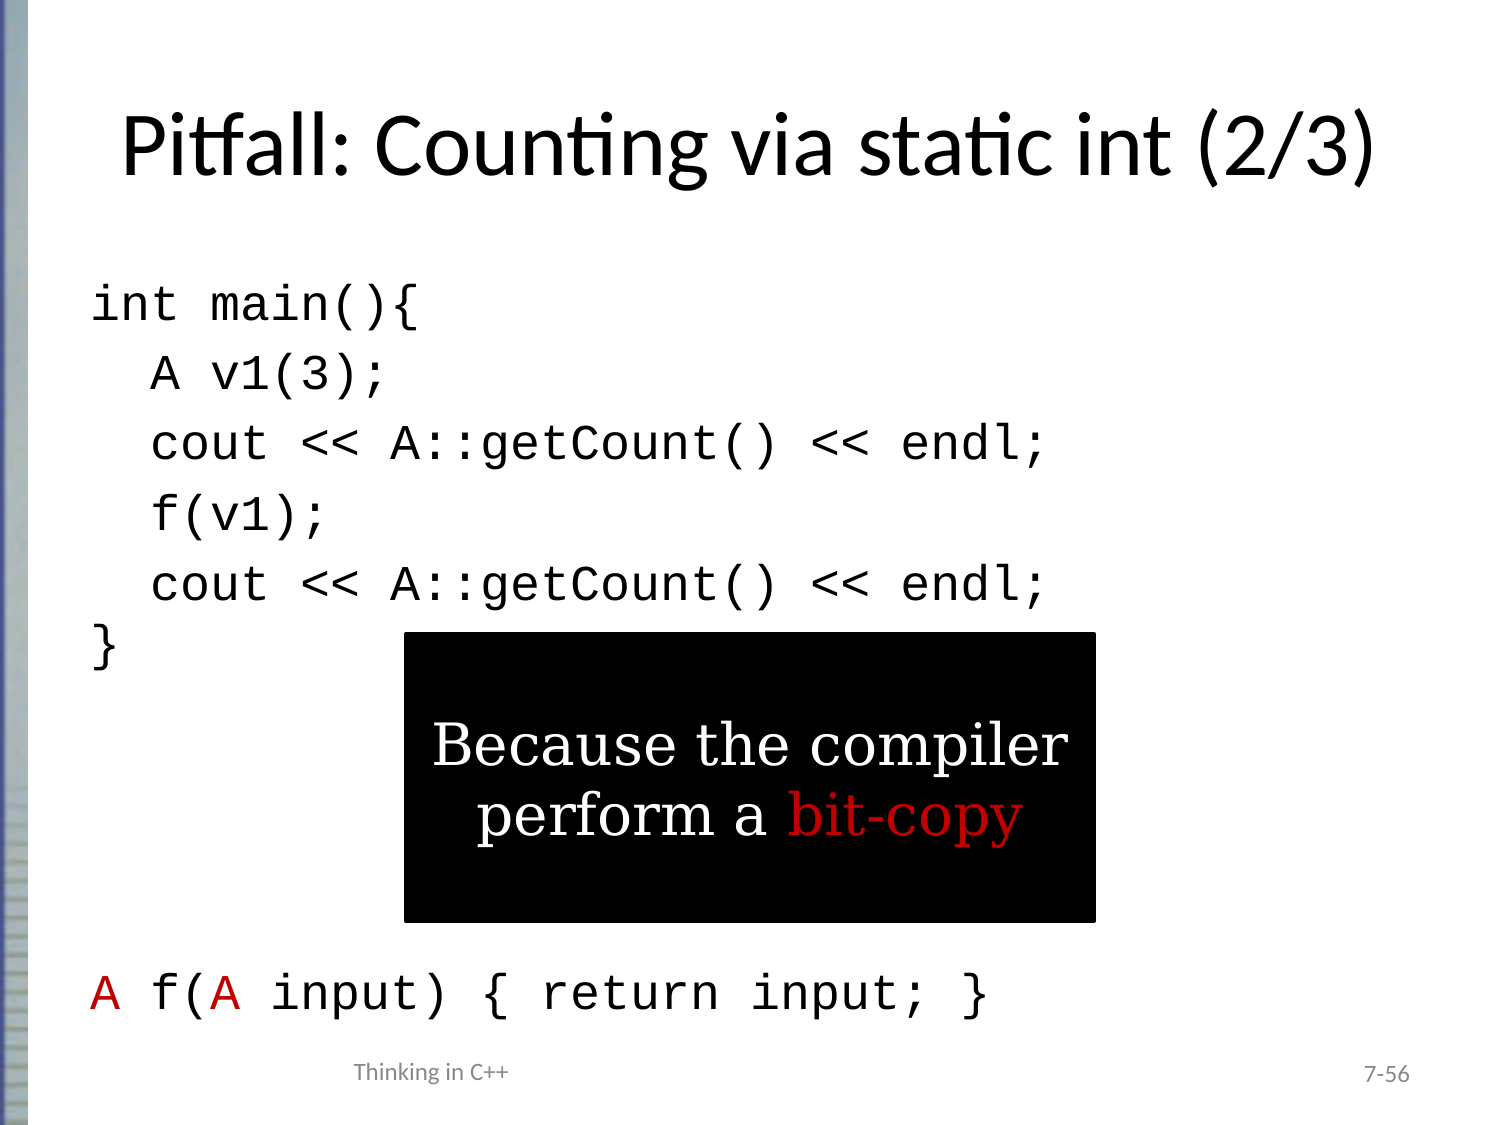

# Pitfall: Counting via static int (2/3)
int main(){
  A v1(3);
  cout << A::getCount() << endl;
  f(v1);
  cout << A::getCount() << endl;
}

A f(A input) { return input; }

Because the compiler perform a bit-copy
Thinking in C++
7-56